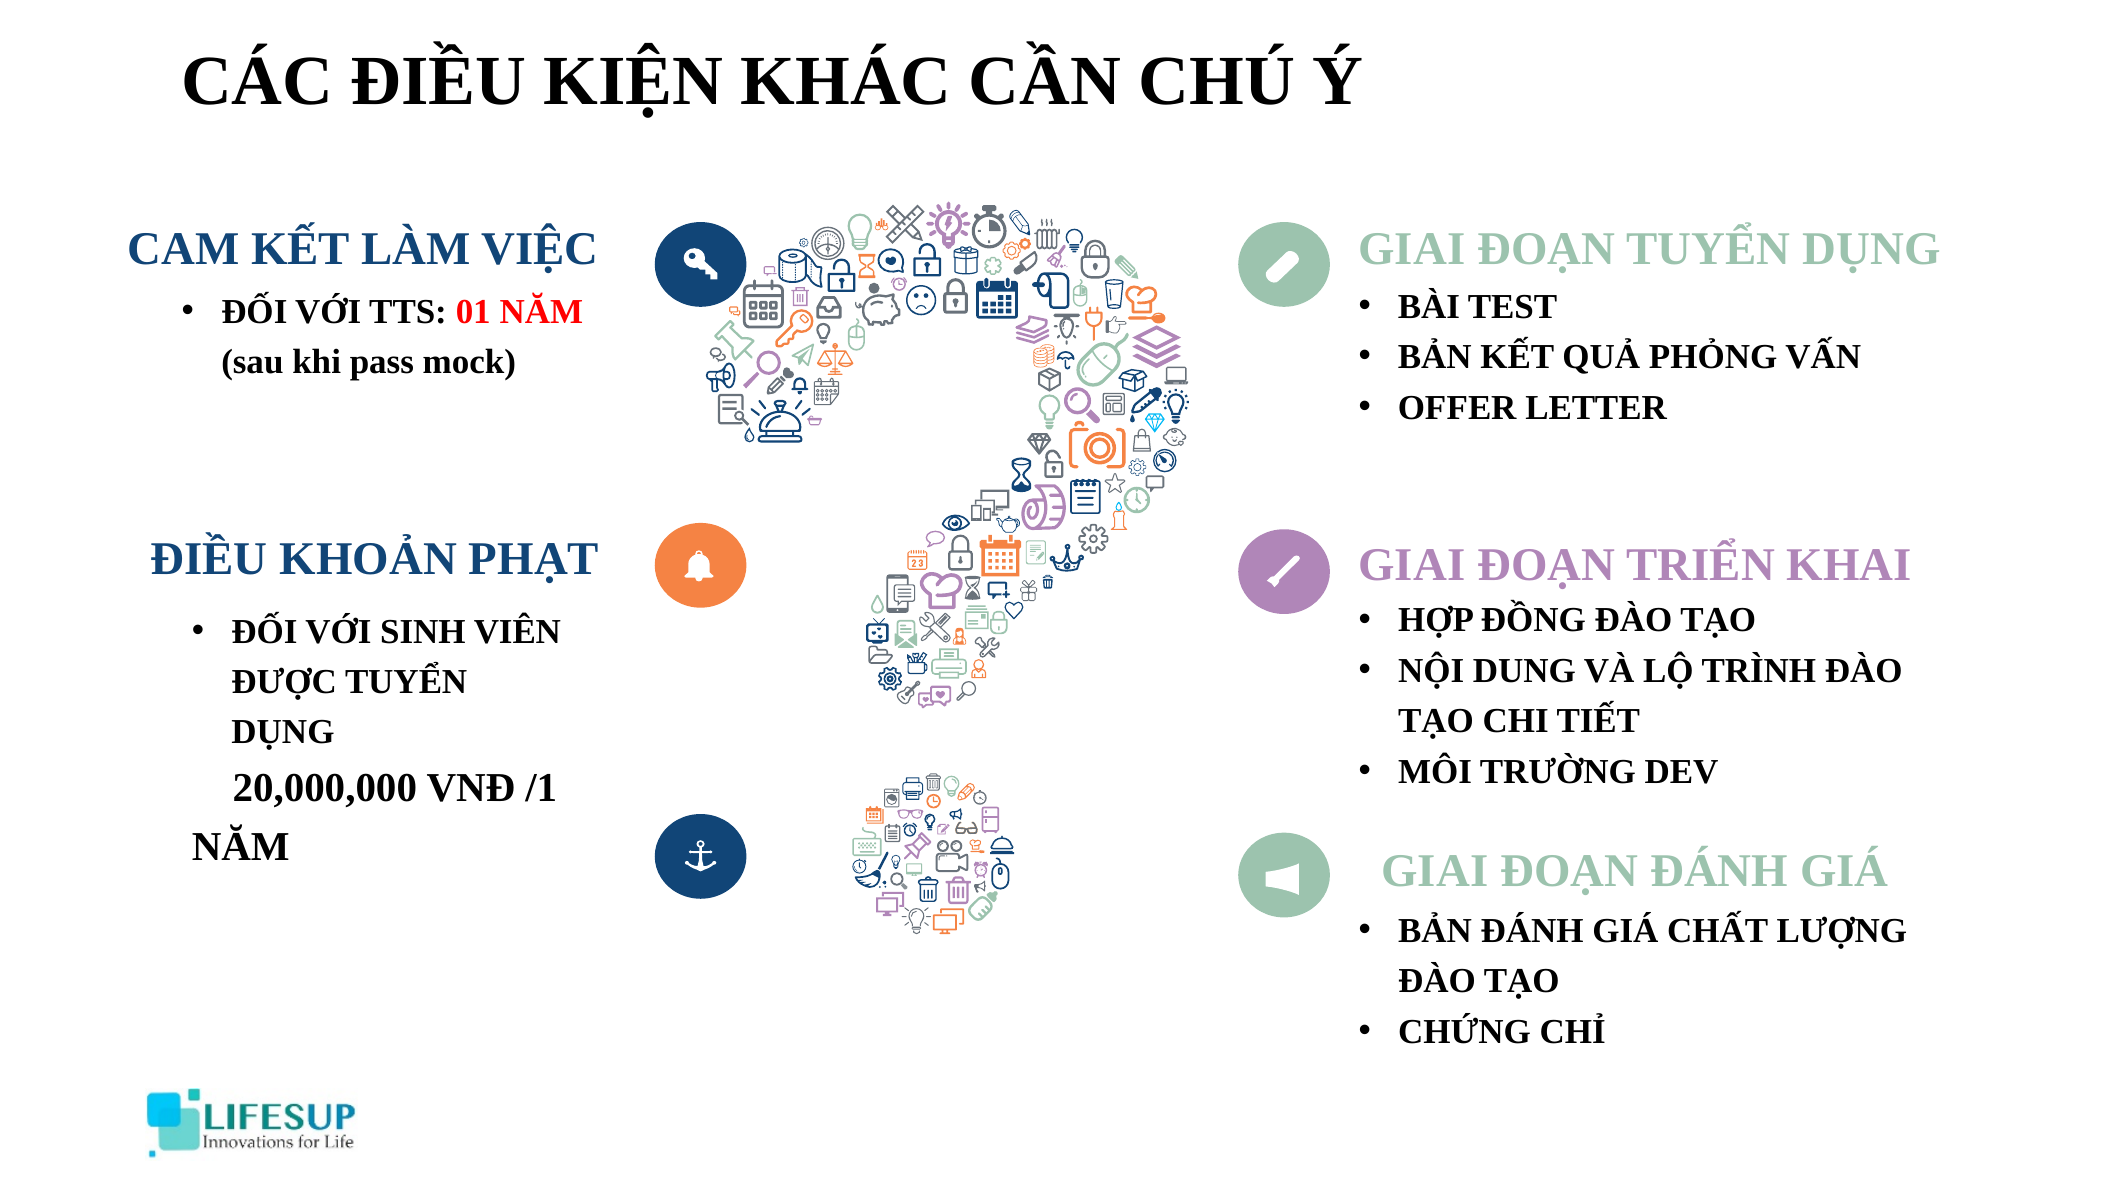

CÁC ĐIỀU KIỆN KHÁC CẦN CHÚ Ý

CAM KẾT LÀM VIỆC

ĐỐI VỚI TTS: 01 NĂM (sau khi pass mock)

ĐIỀU KHOẢN PHẠT

GIAI ĐOẠN TUYỂN DỤNG

BÀI TEST
BẢN KẾT QUẢ PHỎNG VẤN
OFFER LETTER

GIAI ĐOẠN TRIỂN KHAI
HỢP ĐỒNG ĐÀO TẠO
NỘI DUNG VÀ LỘ TRÌNH ĐÀO TẠO CHI TIẾT
MÔI TRƯỜNG DEV

GIAI ĐOẠN ĐÁNH GIÁ
BẢN ĐÁNH GIÁ CHẤT LƯỢNG ĐÀO TẠO
CHỨNG CHỈ
ĐỐI VỚI SINH VIÊN ĐƯỢC TUYỂN DỤNG
    20,000,000 VNĐ /1 NĂM